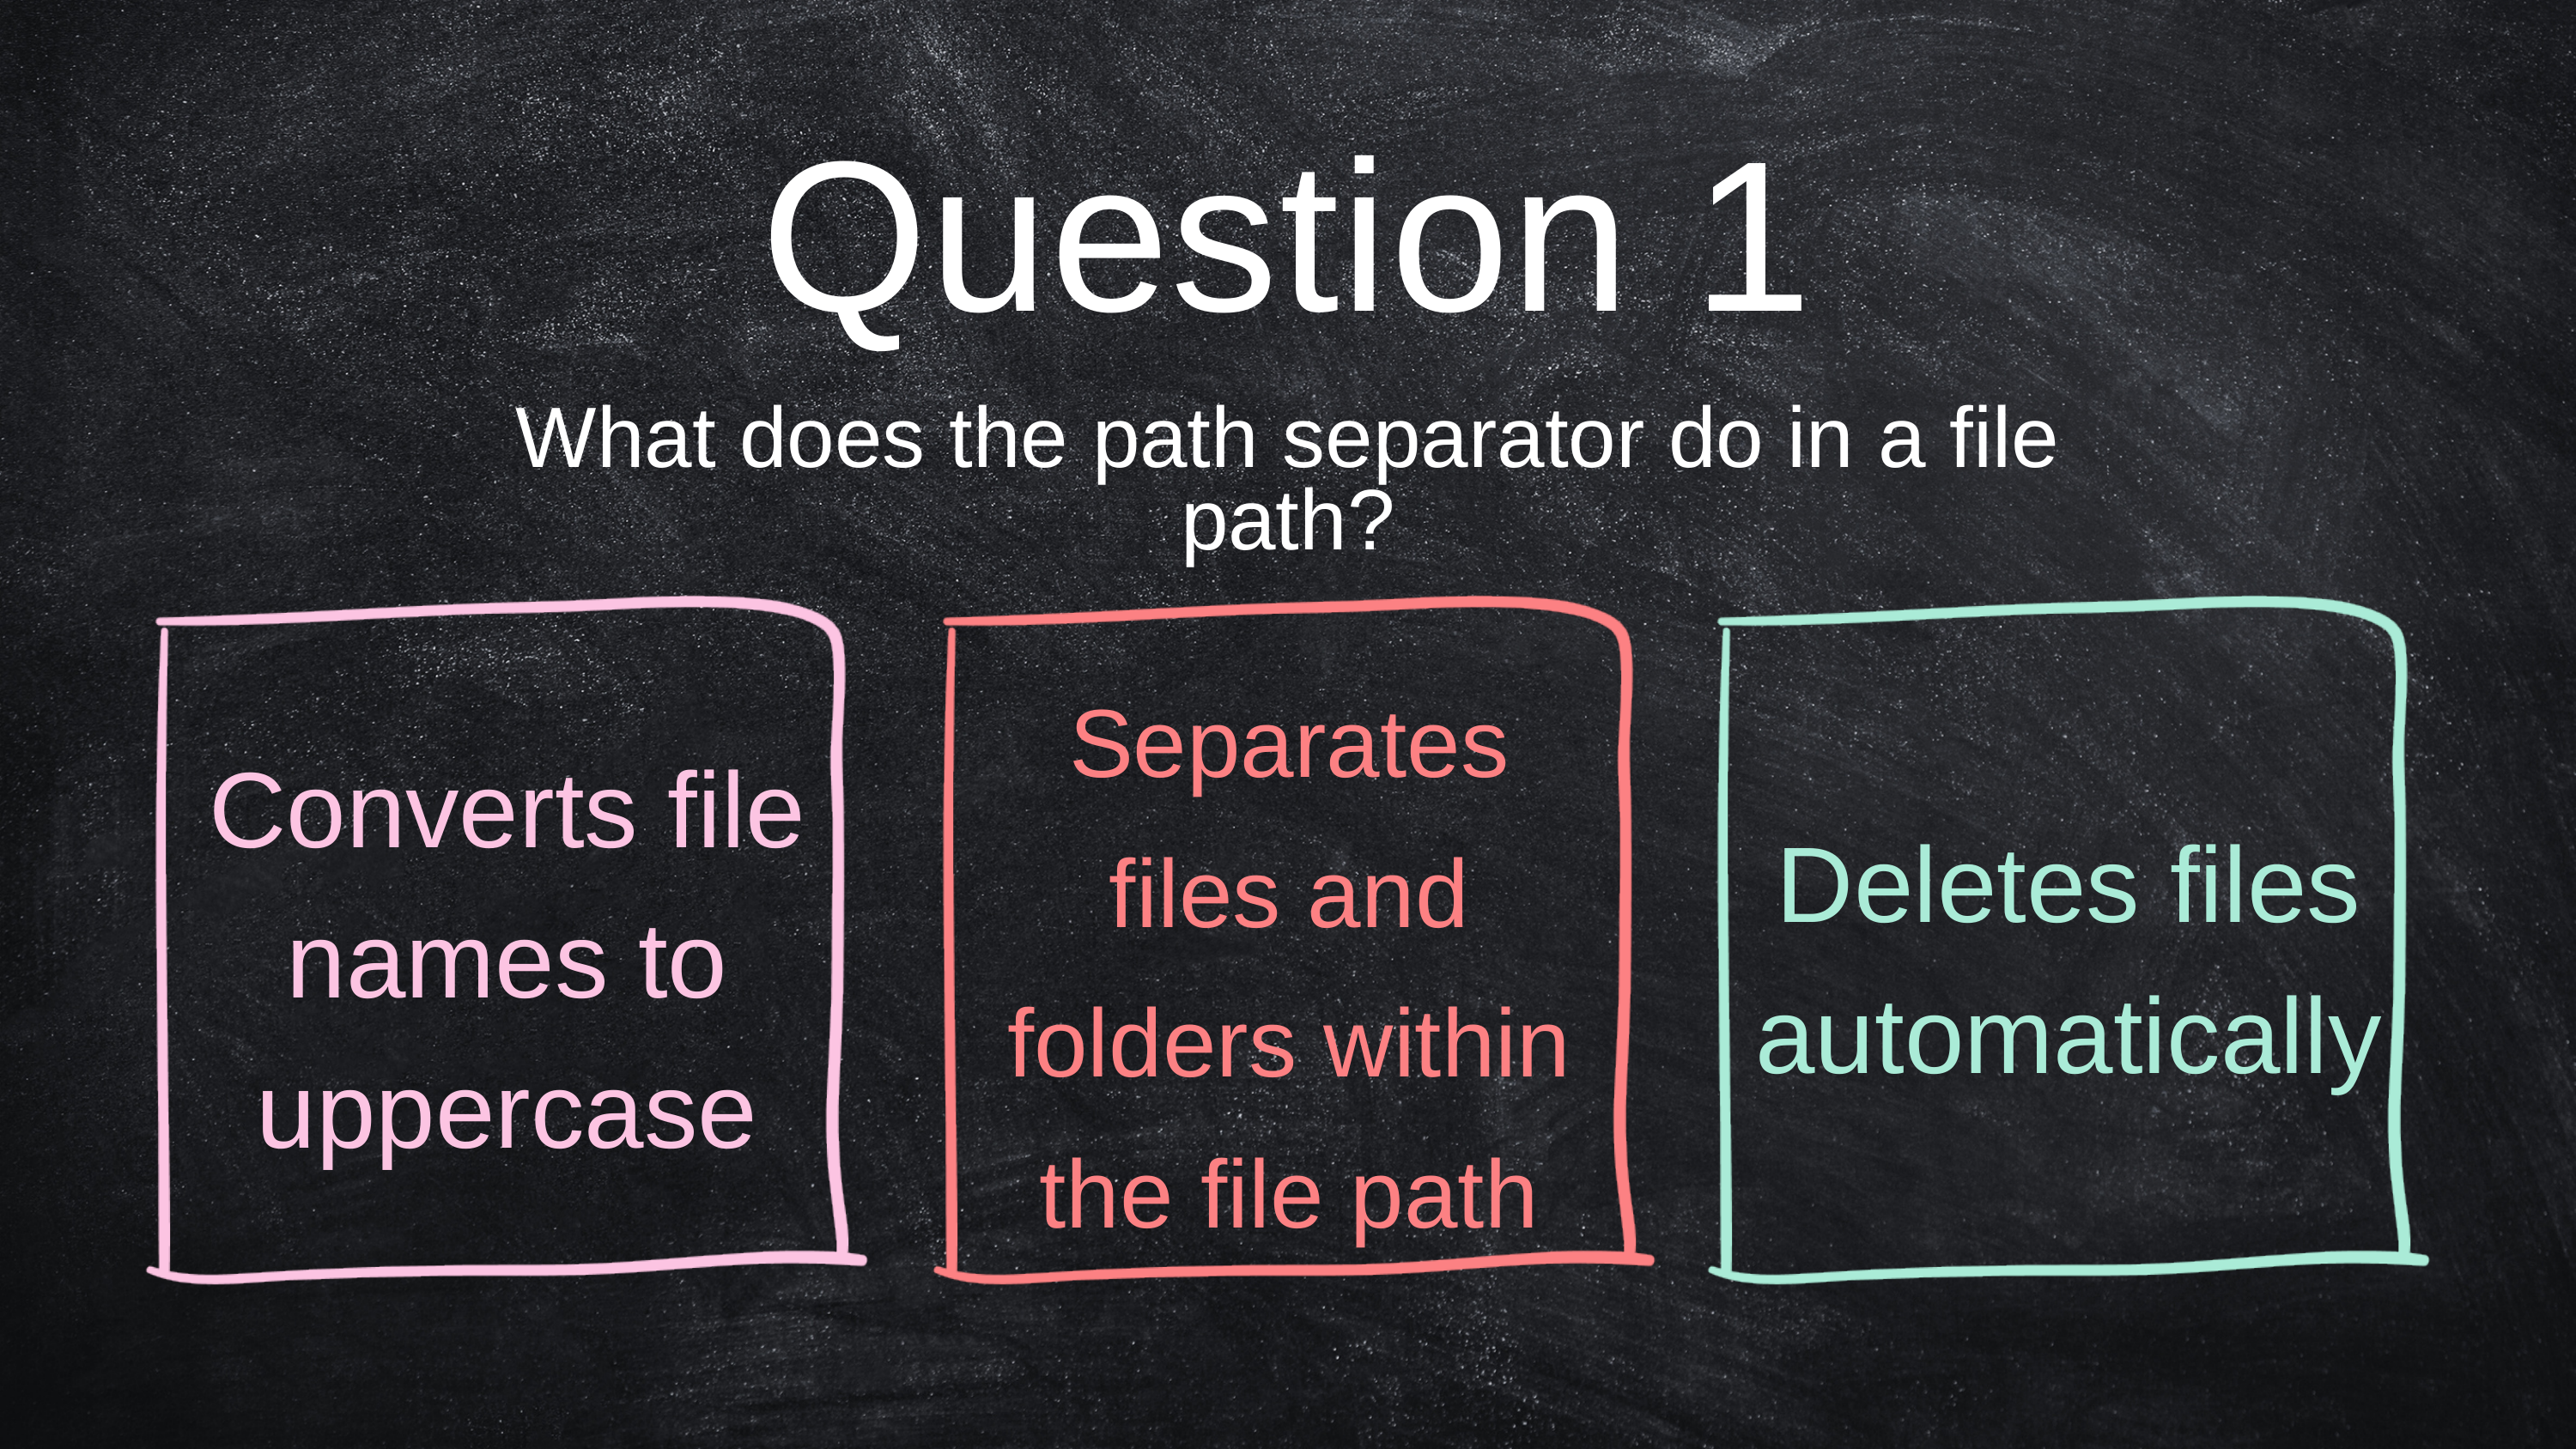

Question 1
What does the path separator do in a file path?

Separates files and folders within the file path
Converts file names to uppercase
Deletes files automatically